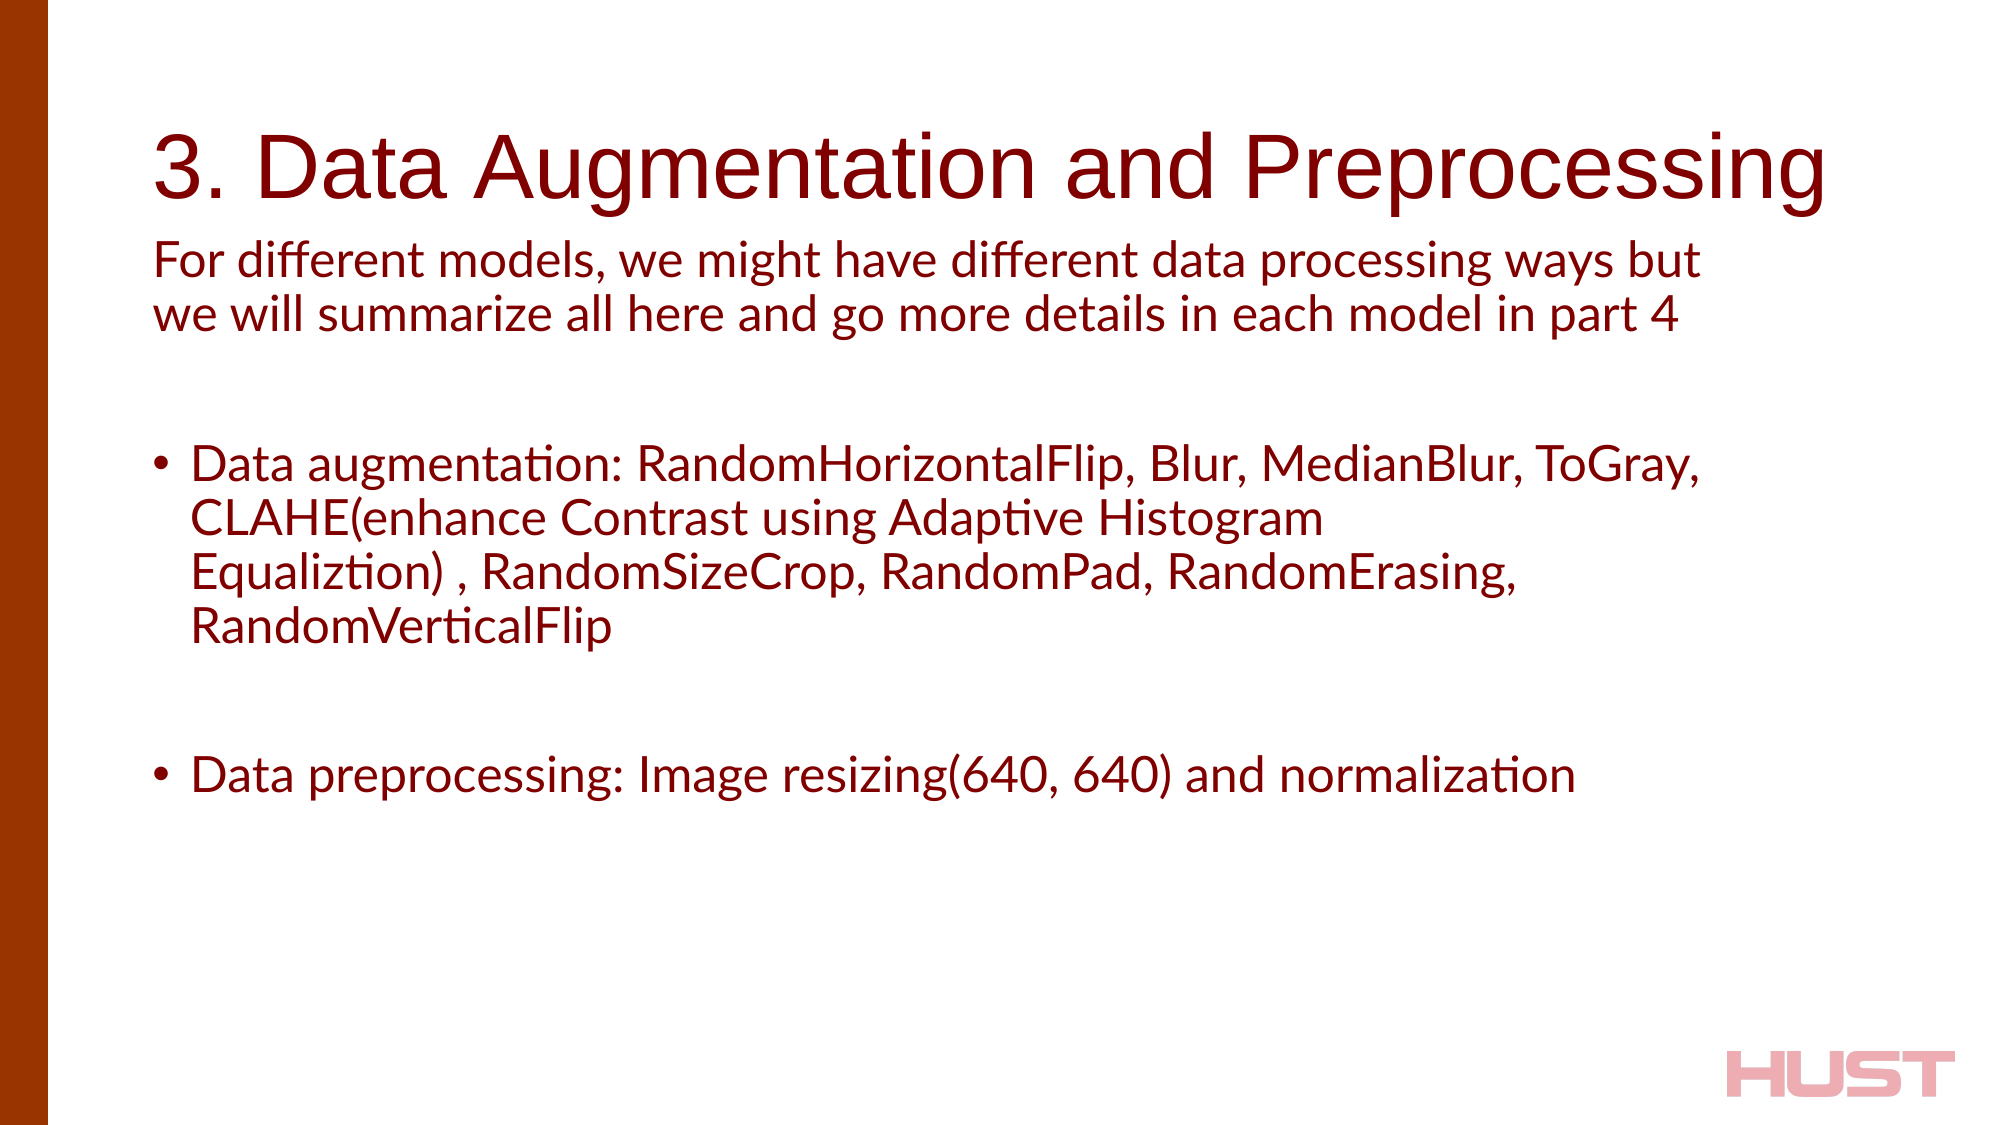

# 3. Data Augmentation and Preprocessing
For different models, we might have different data processing ways but we will summarize all here and go more details in each model in part 4

Data augmentation: RandomHorizontalFlip, Blur, MedianBlur, ToGray, CLAHE(enhance Contrast using Adaptive Histogram Equaliztion) , RandomSizeCrop, RandomPad, RandomErasing, RandomVerticalFlip

Data preprocessing: Image resizing(640, 640) and normalization